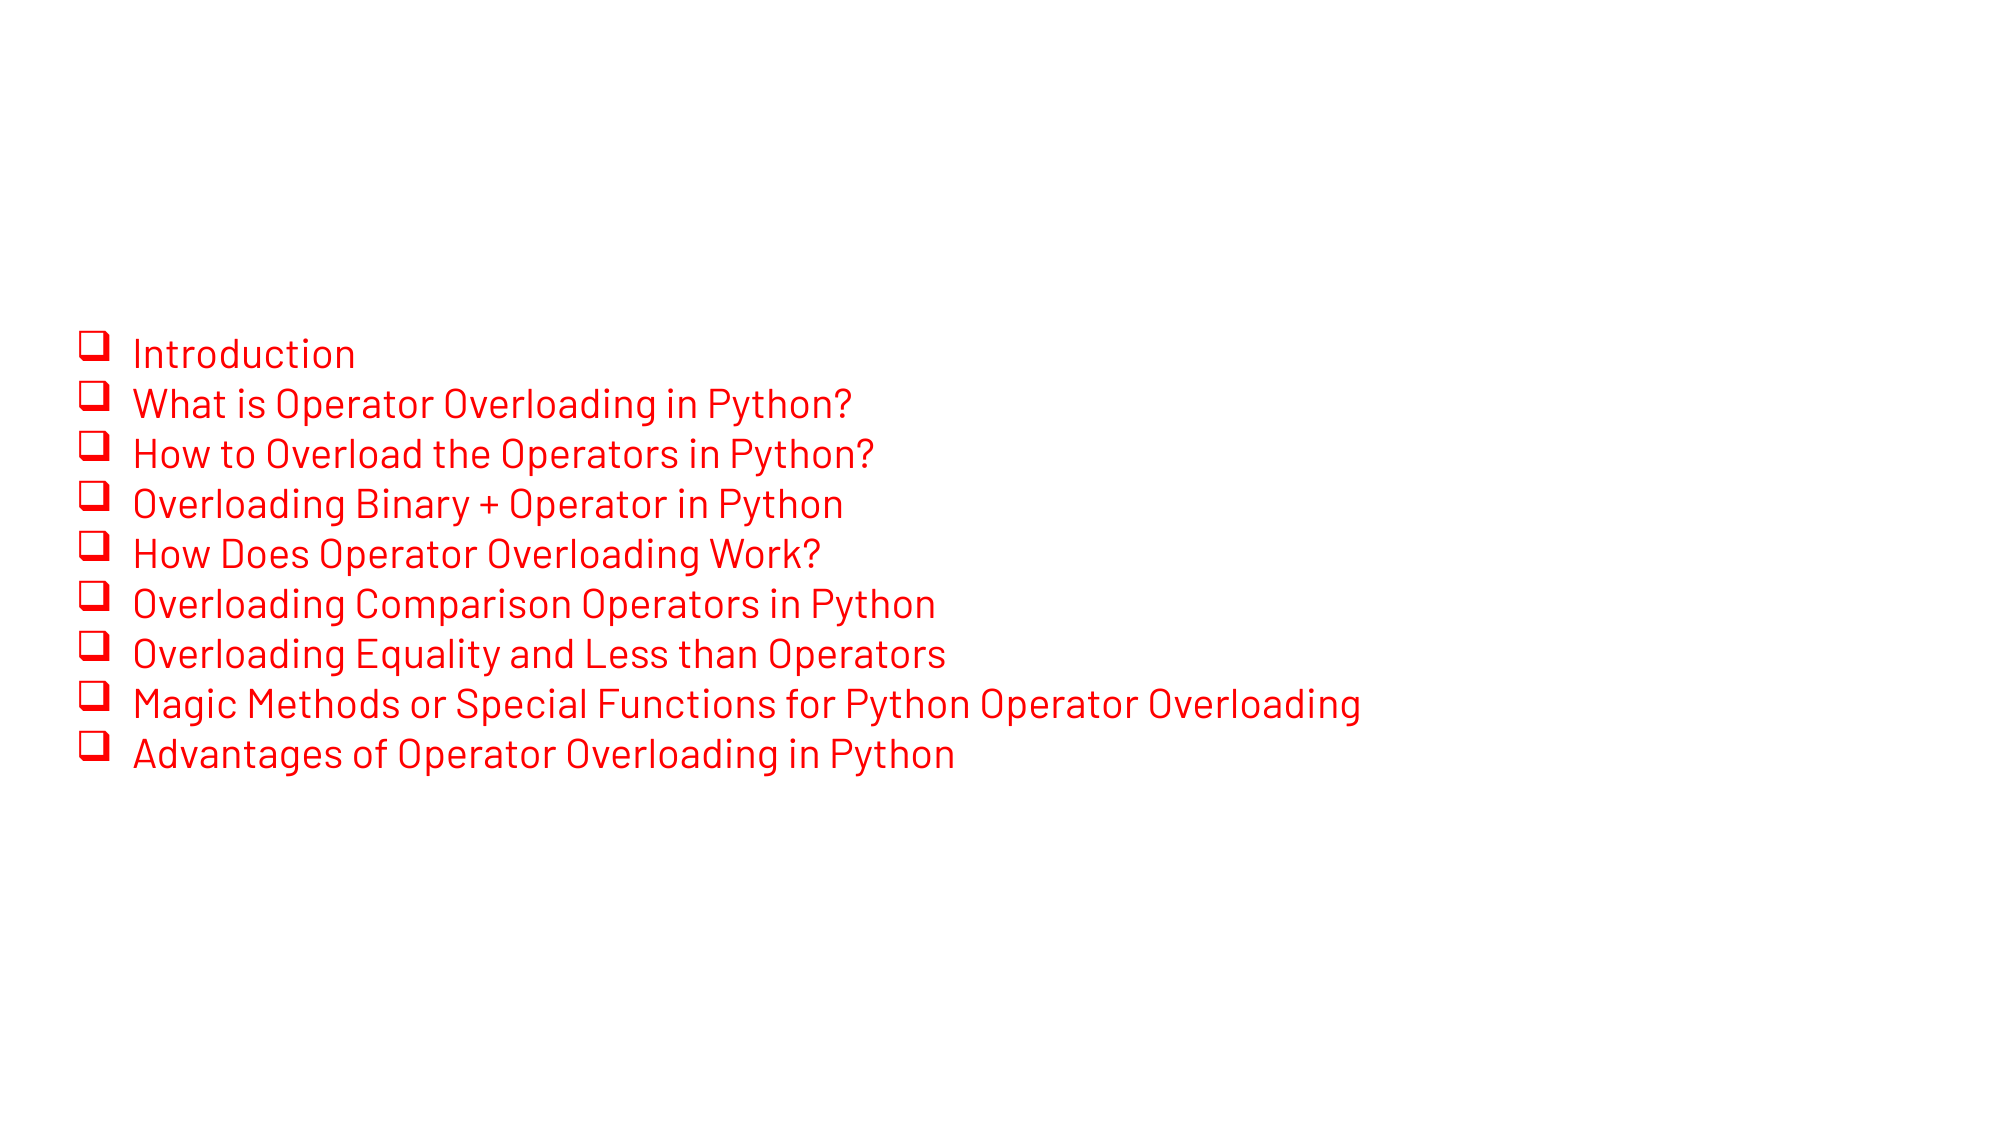

Introduction
What is Operator Overloading in Python?
How to Overload the Operators in Python?
Overloading Binary + Operator in Python
How Does Operator Overloading Work?
Overloading Comparison Operators in Python
Overloading Equality and Less than Operators
Magic Methods or Special Functions for Python Operator Overloading
Advantages of Operator Overloading in Python